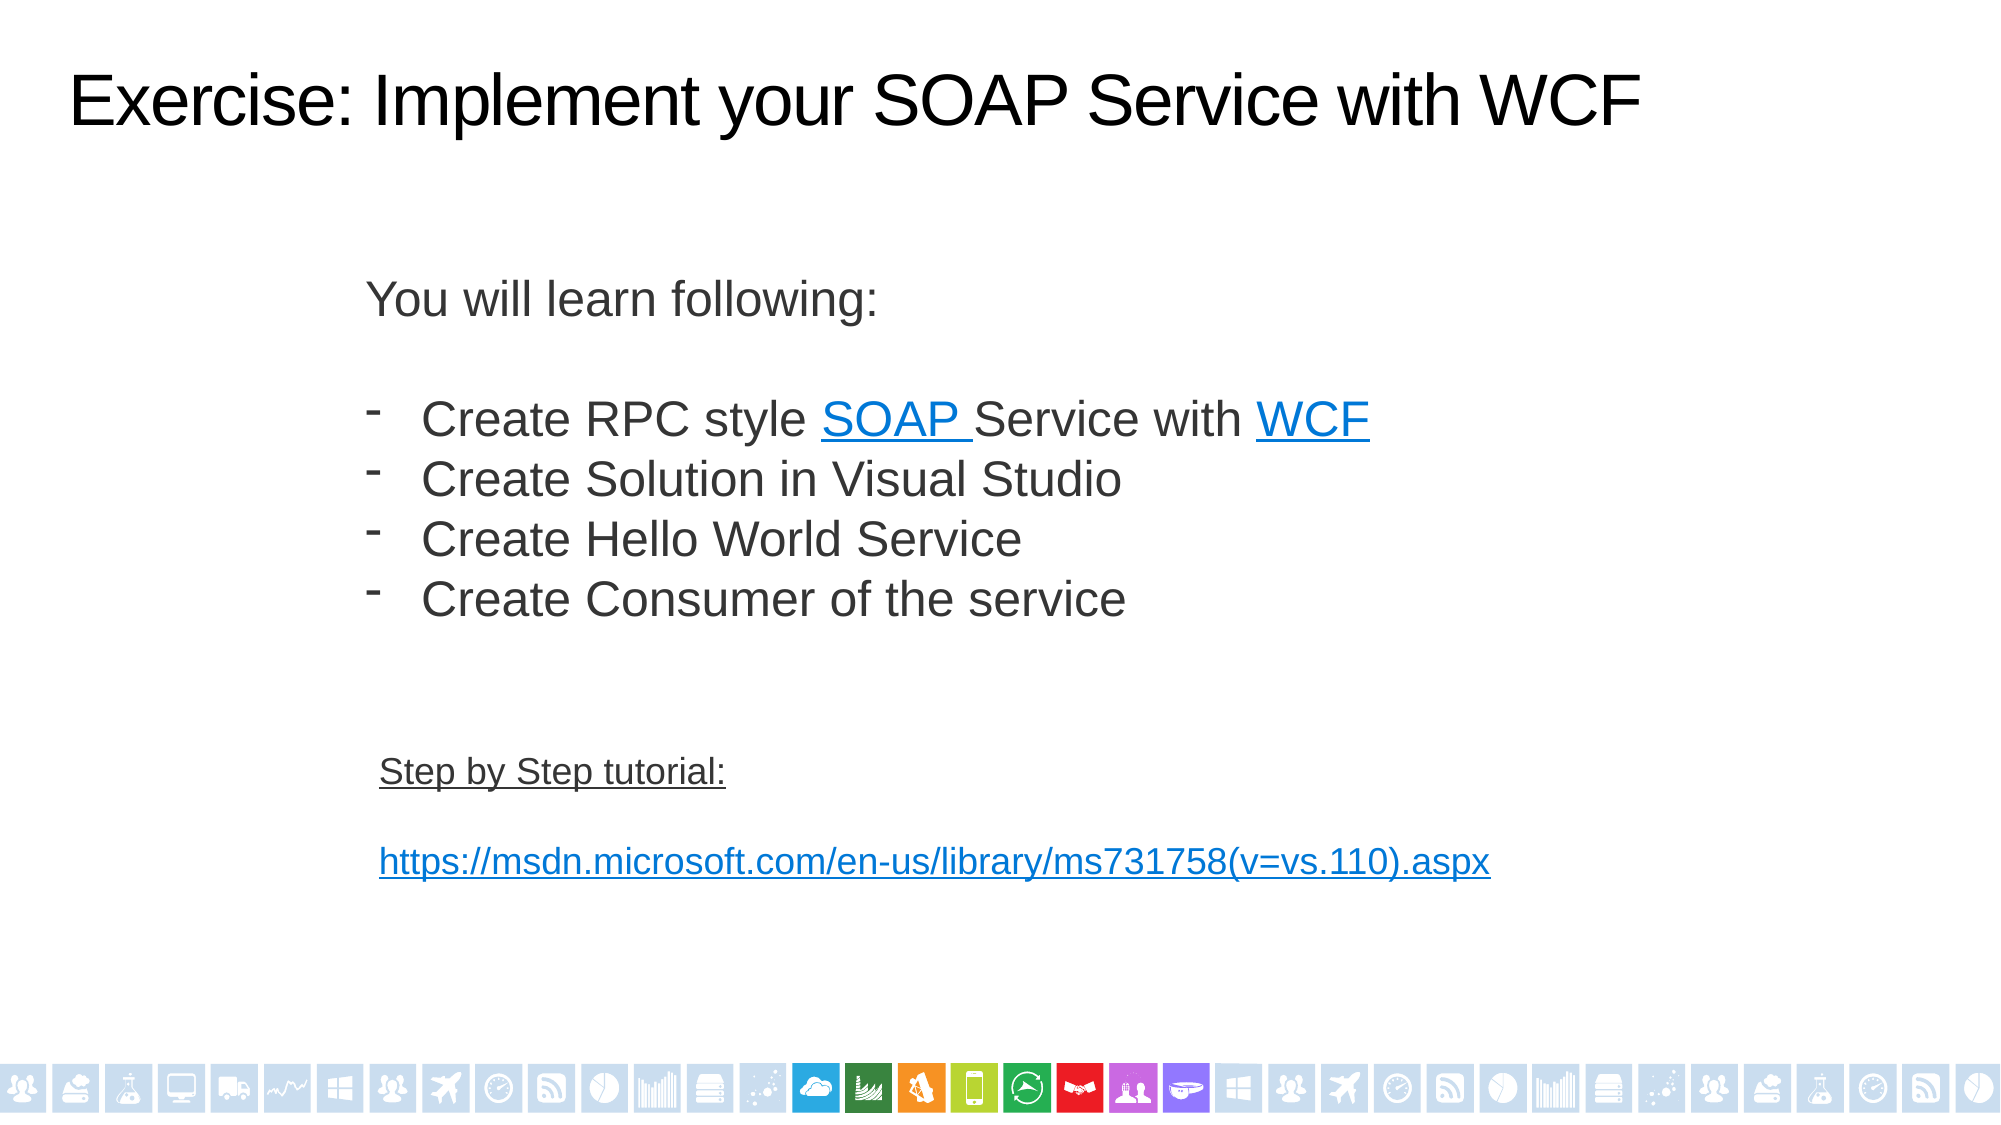

# Exercise: Implement your SOAP Service with WCF
You will learn following:
Create RPC style SOAP Service with WCF
Create Solution in Visual Studio
Create Hello World Service
Create Consumer of the service

Step by Step tutorial:

https://msdn.microsoft.com/en-us/library/ms731758(v=vs.110).aspx